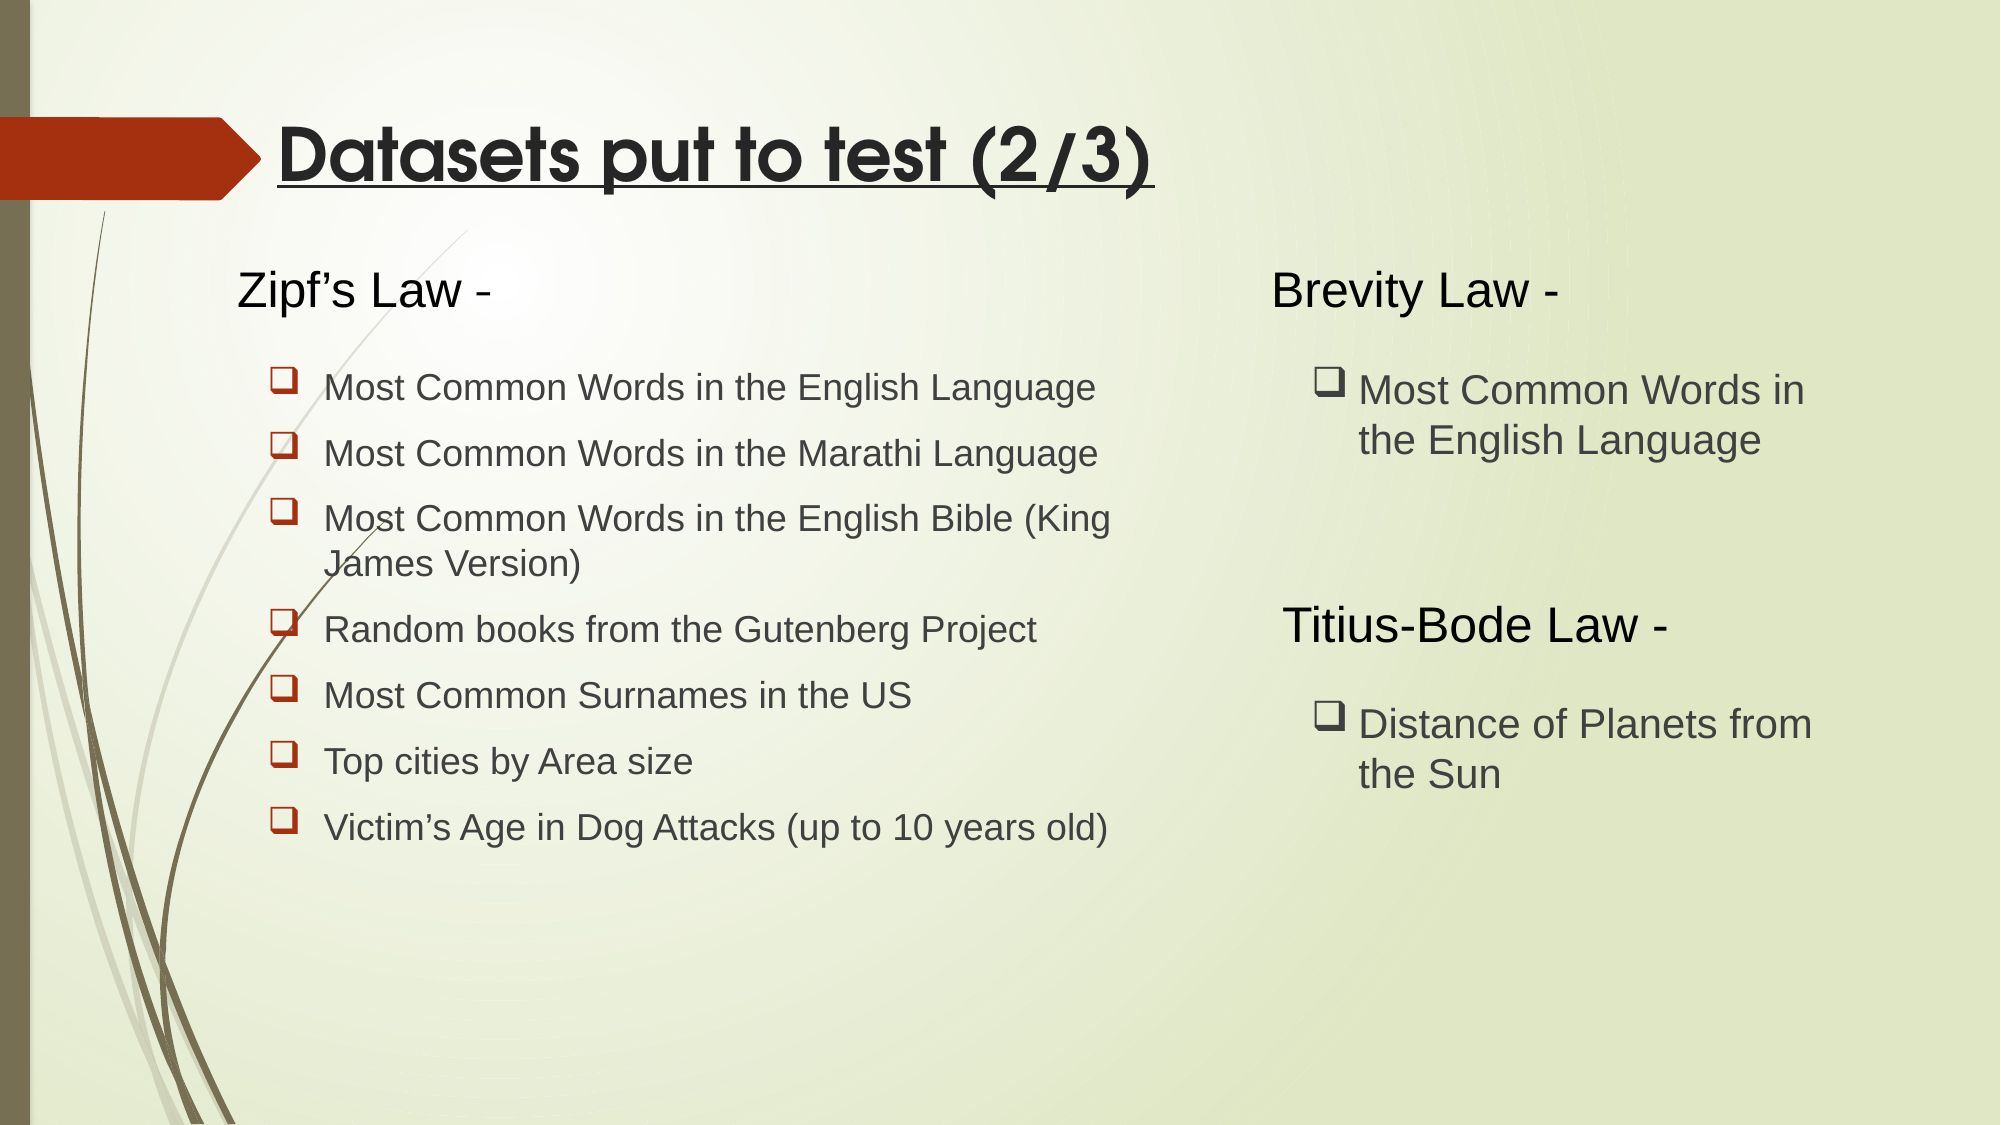

# Datasets put to test (2/3)
Zipf’s Law -
Brevity Law -
Most Common Words in the English Language
Most Common Words in the Marathi Language
Most Common Words in the English Bible (King James Version)
Random books from the Gutenberg Project
Most Common Surnames in the US
Top cities by Area size
Victim’s Age in Dog Attacks (up to 10 years old)

Most Common Words in the English Language
Titius-Bode Law -
Distance of Planets from the Sun